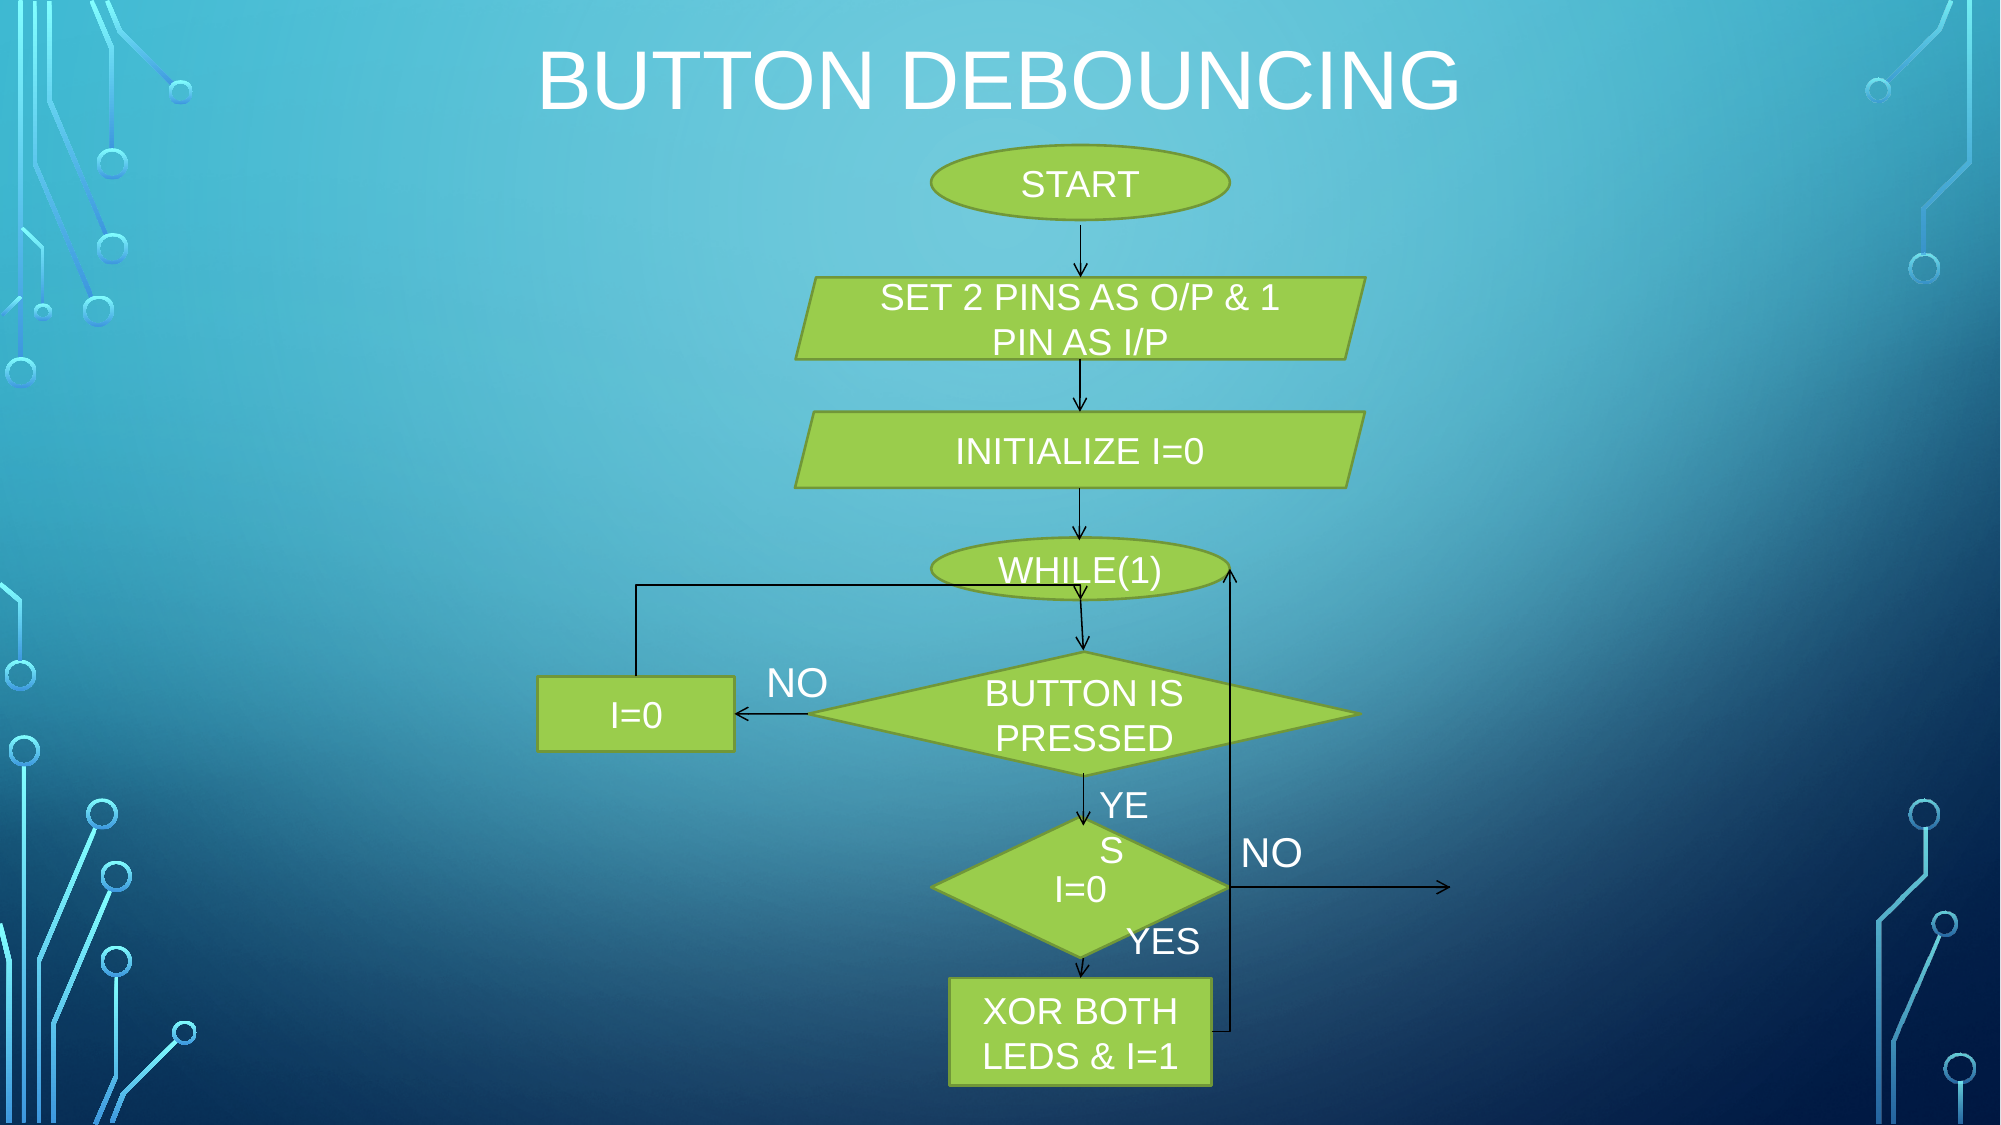

BUTTON DEBOUNCING
START
SET 2 PINS AS O/P & 1 PIN AS I/P
INITIALIZE I=0
WHILE(1)
NO
BUTTON IS PRESSED
I=0
YES
I=0
NO
YES
XOR BOTH LEDS & I=1